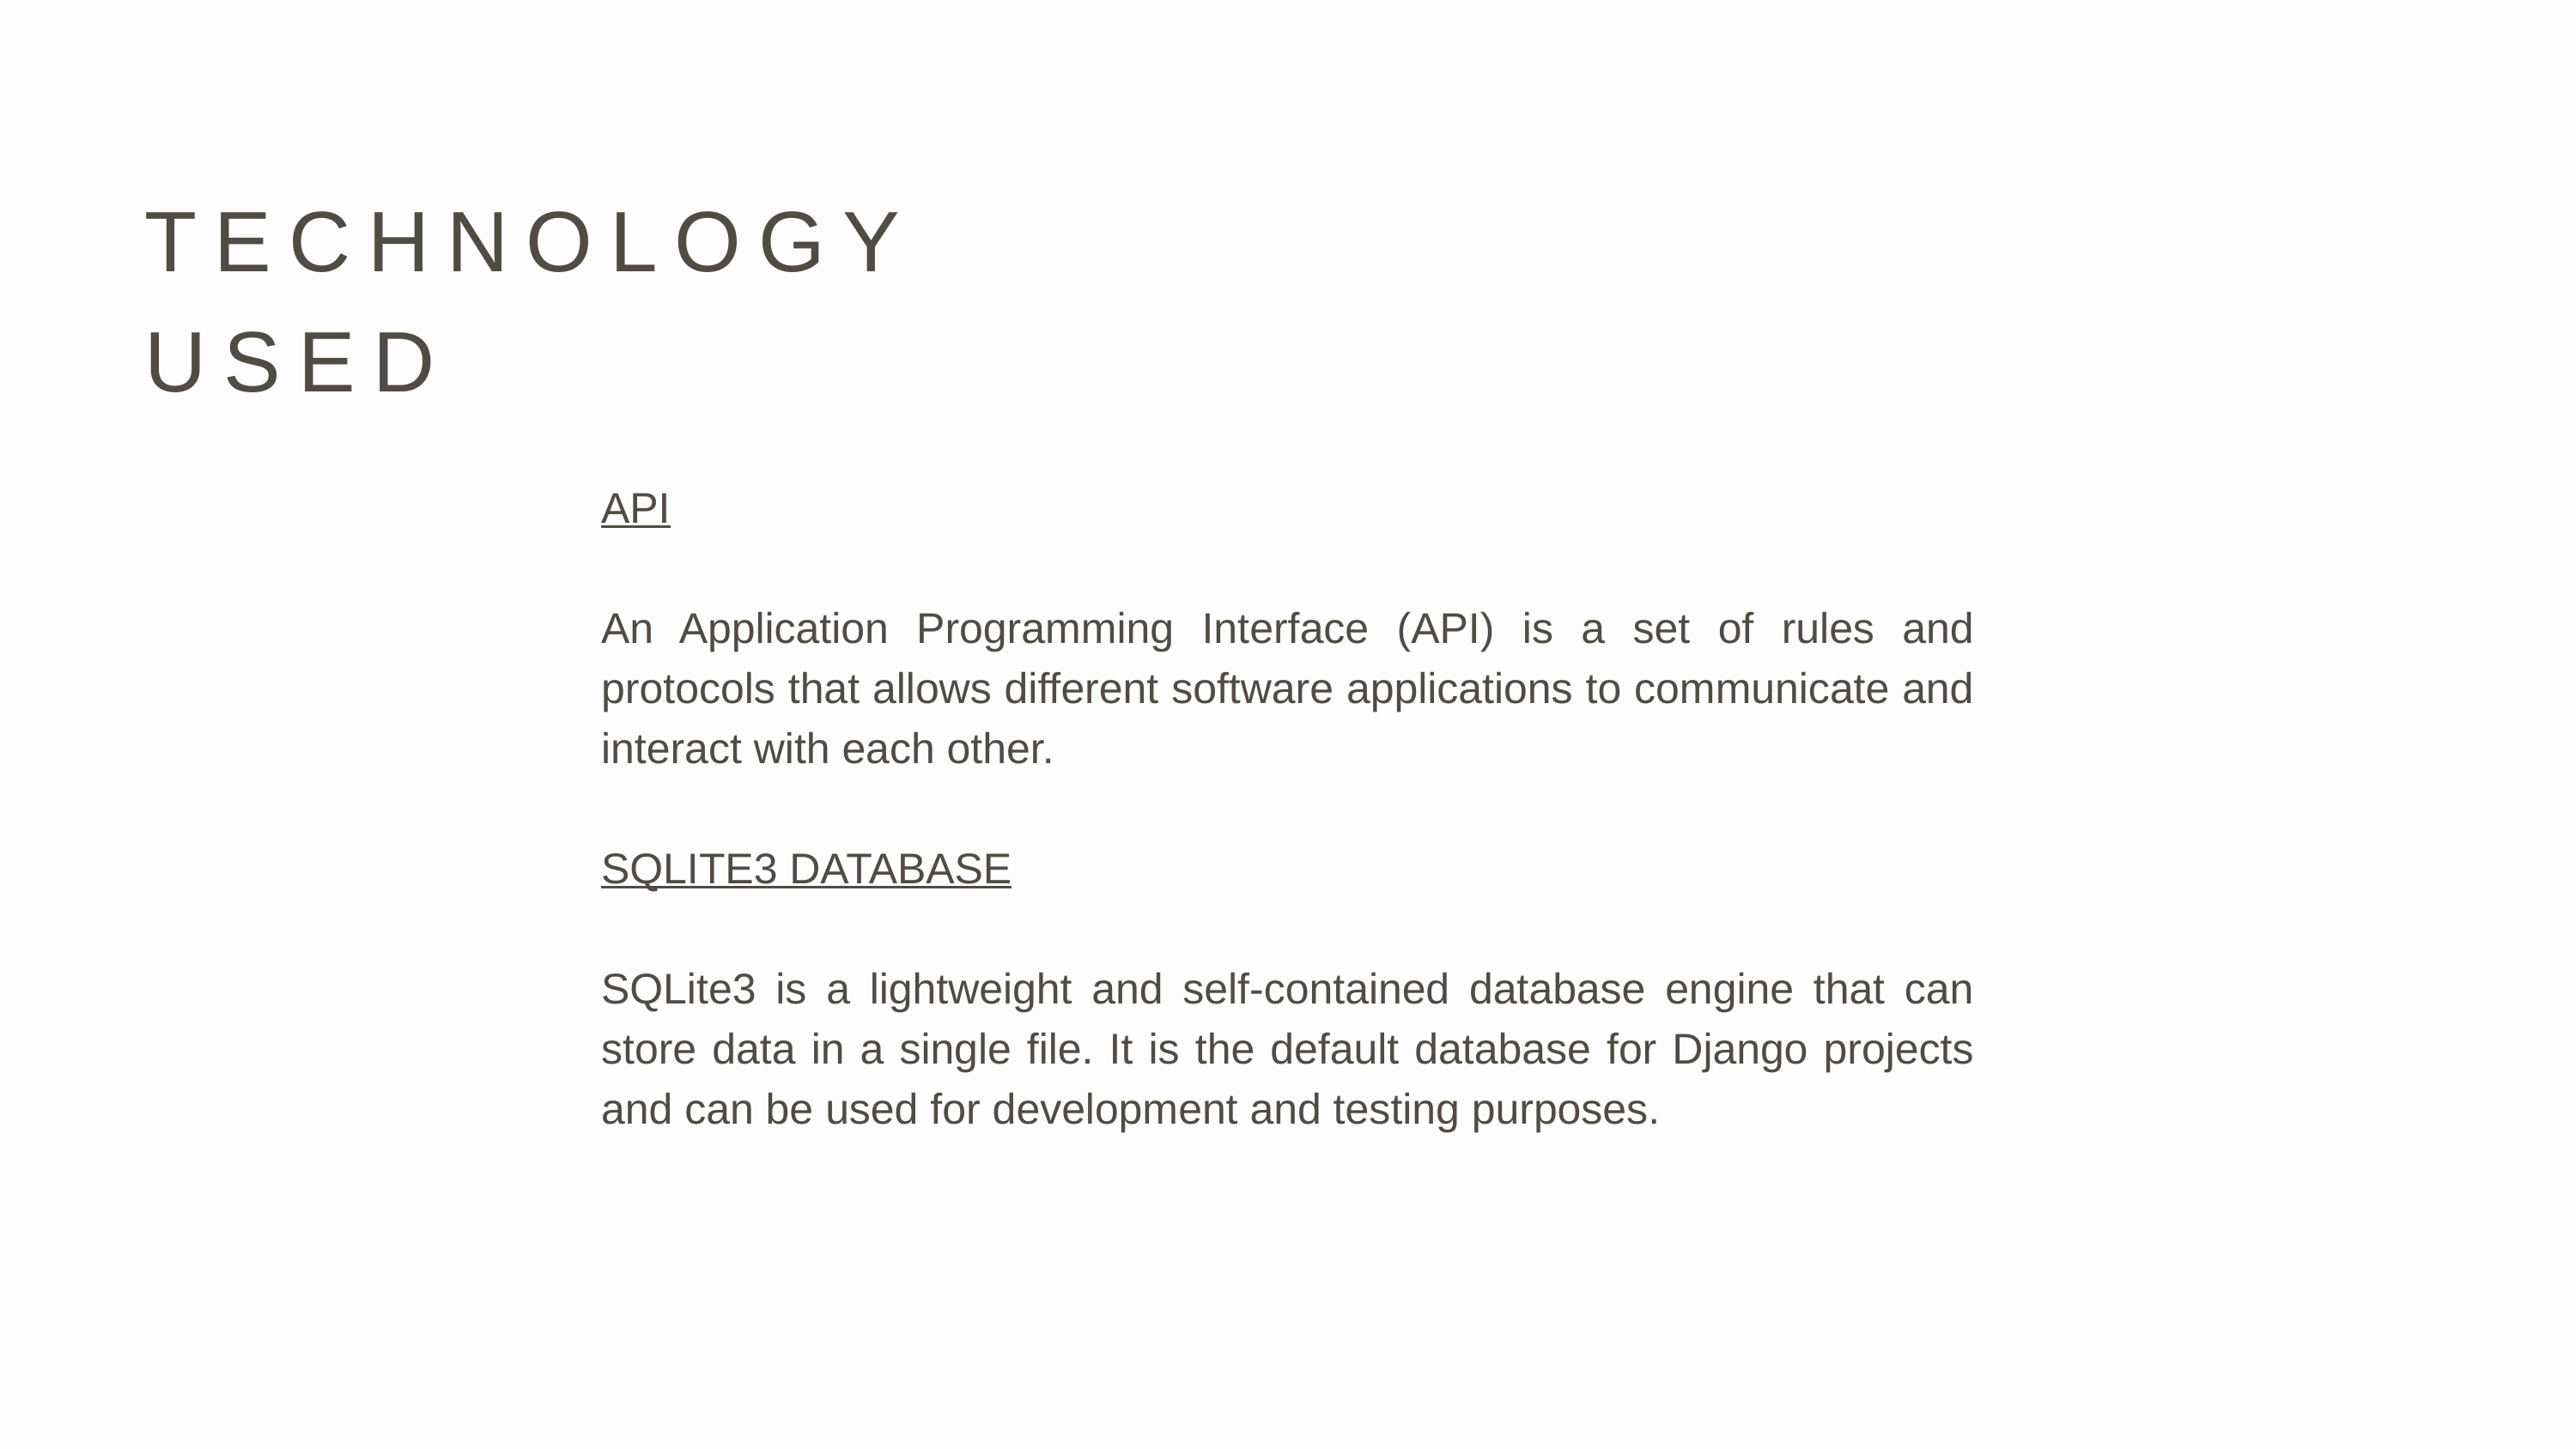

TECHNOLOGY USED
API

An Application Programming Interface (API) is a set of rules and protocols that allows different software applications to communicate and interact with each other.

SQLITE3 DATABASE

SQLite3 is a lightweight and self-contained database engine that can store data in a single file. It is the default database for Django projects and can be used for development and testing purposes.